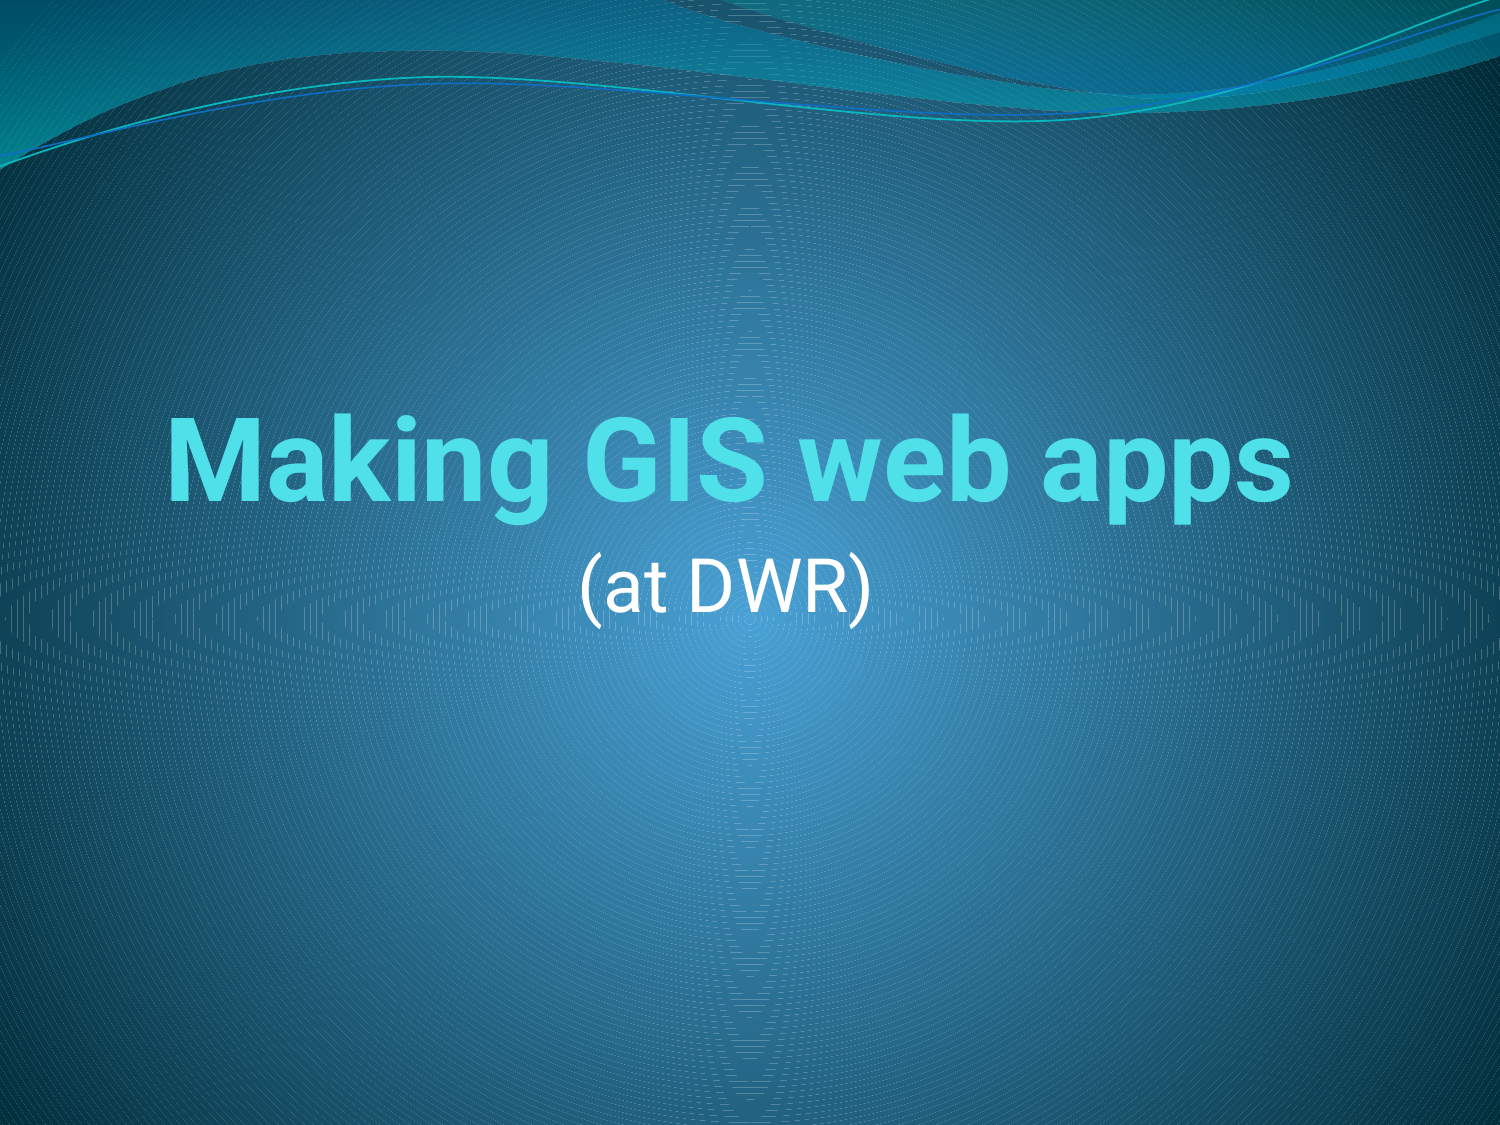

# Making GIS web apps
(at DWR)